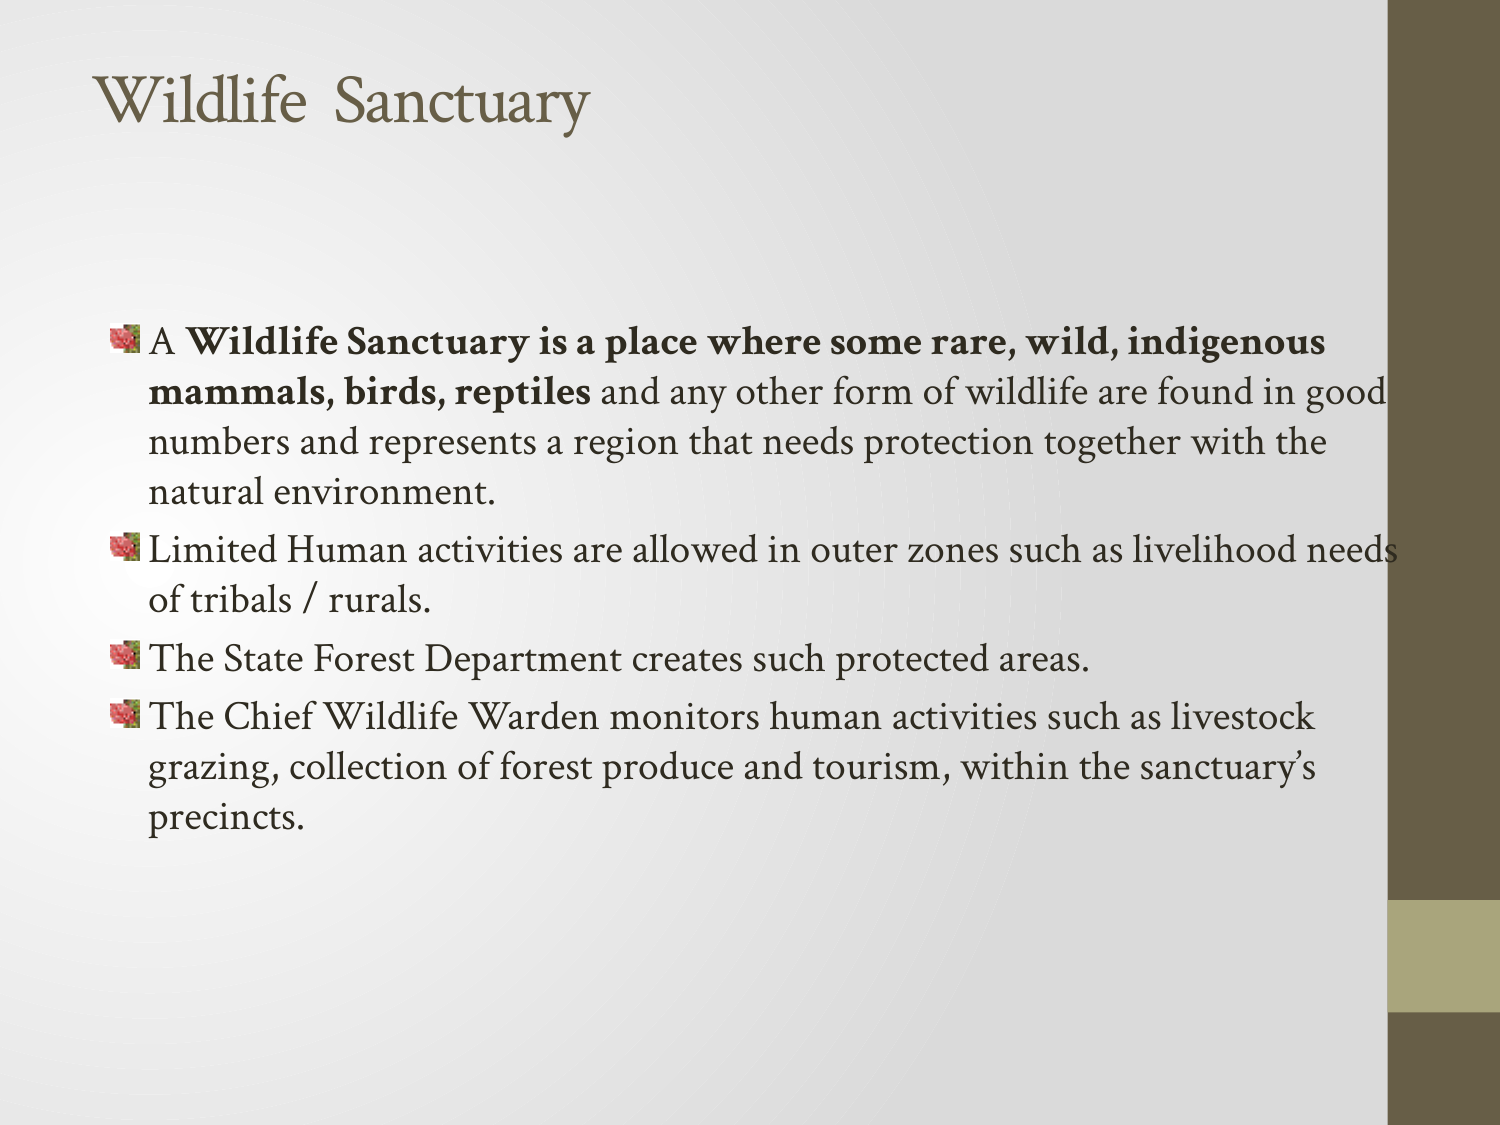

# Wildlife  Sanctuary
A Wildlife Sanctuary is a place where some rare, wild, indigenous mammals, birds, reptiles and any other form of wildlife are found in good numbers and represents a region that needs protection together with the natural environment.
Limited Human activities are allowed in outer zones such as livelihood needs of tribals / rurals.
The State Forest Department creates such protected areas.
The Chief Wildlife Warden monitors human activities such as livestock grazing, collection of forest produce and tourism, within the sanctuary’s precincts.